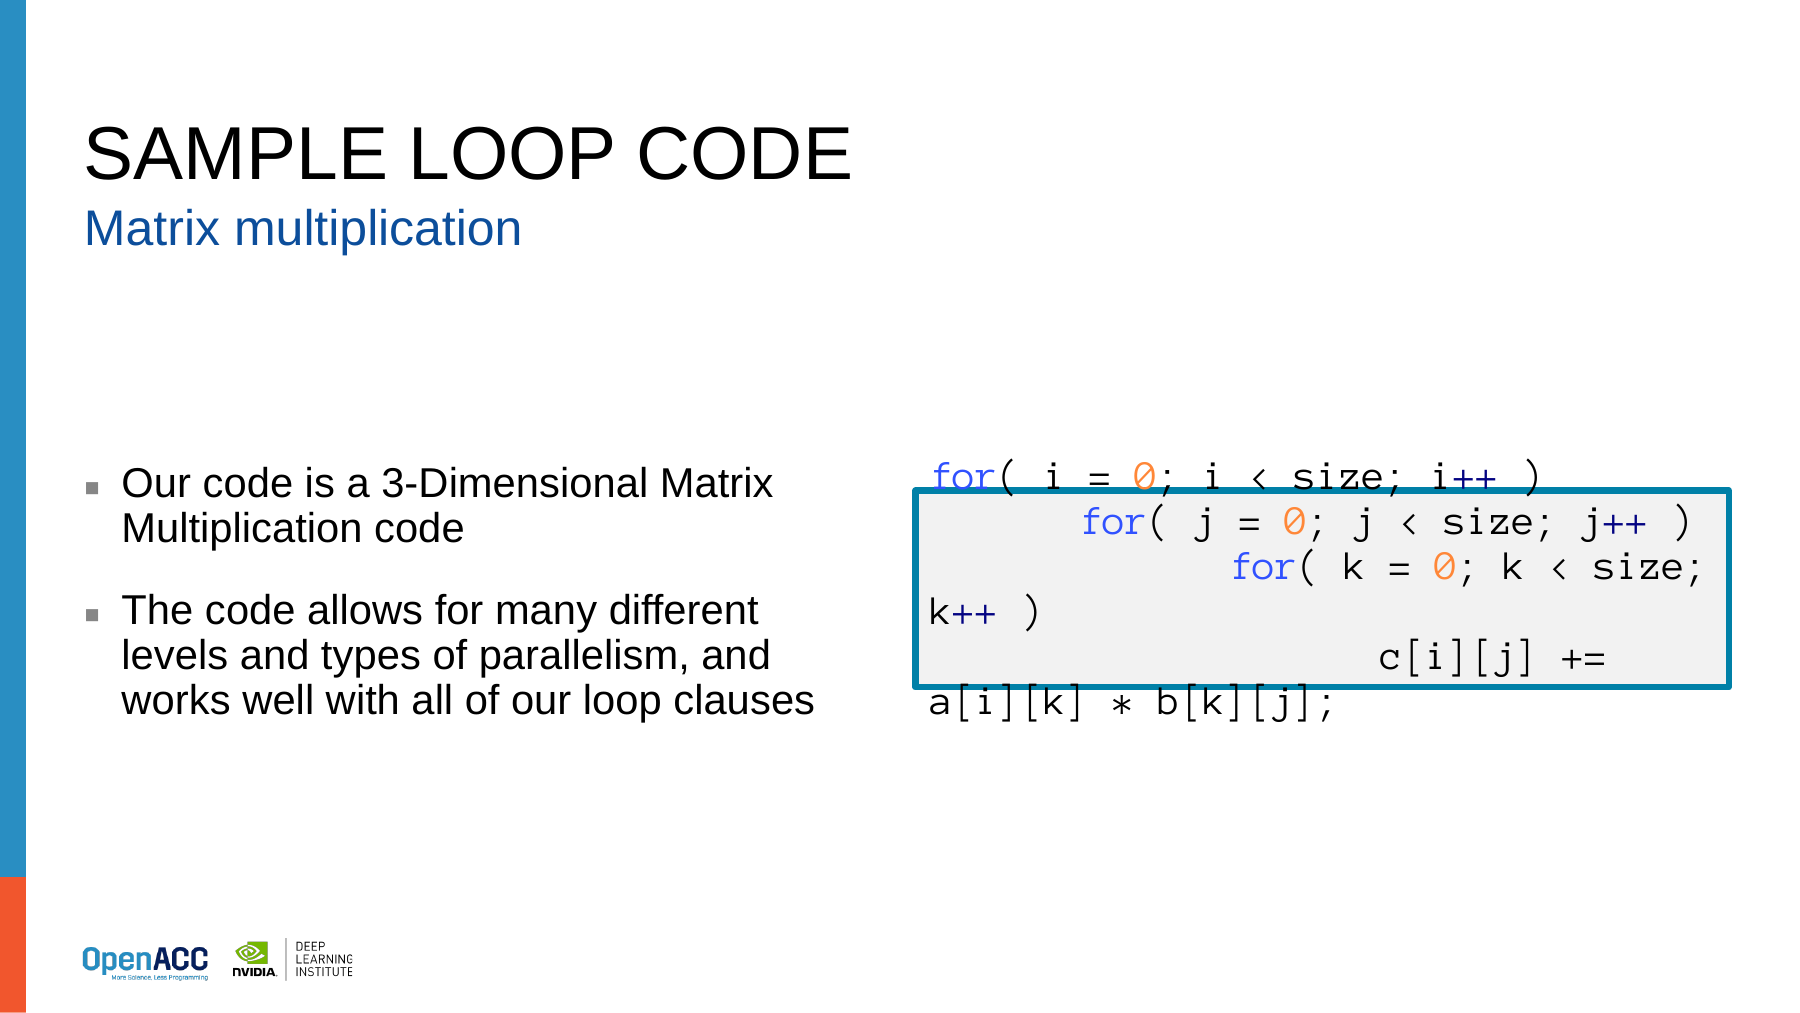

# SAMPLE LOOP CODE
Matrix multiplication
Our code is a 3-Dimensional Matrix Multiplication code
The code allows for many different levels and types of parallelism, and works well with all of our loop clauses
for( i = 0; i < size; i++ )
	for( j = 0; j < size; j++ )
		for( k = 0; k < size; k++ )
			c[i][j] += a[i][k] * b[k][j];